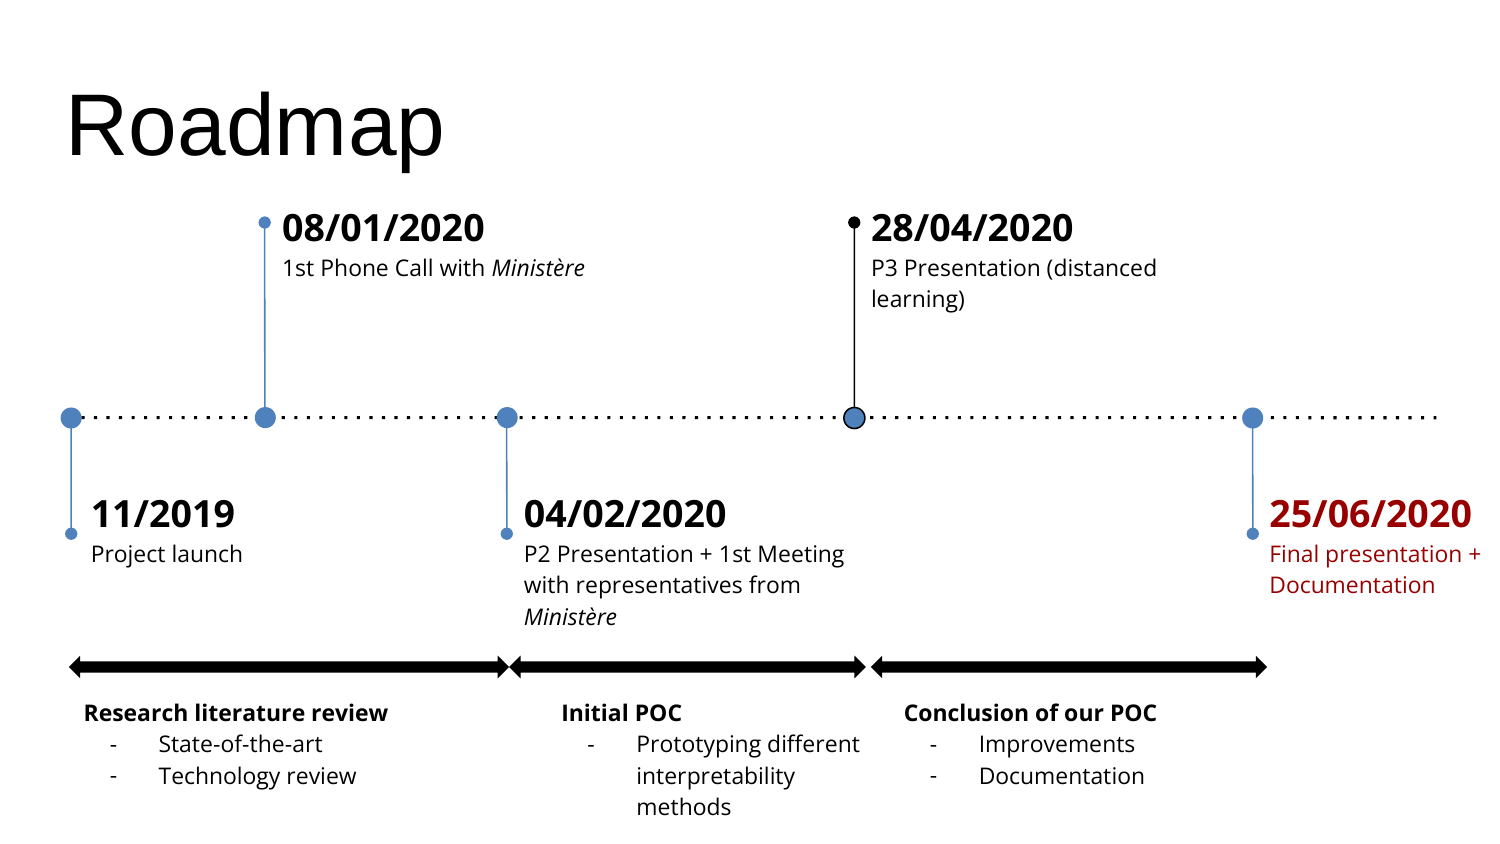

Roadmap
08/01/2020
1st Phone Call with Ministère
28/04/2020
P3 Presentation (distanced learning)

11/2019
Project launch
04/02/2020
P2 Presentation + 1st Meeting with representatives from Ministère
25/06/2020
Final presentation +
Documentation

Research literature review
State-of-the-art
Technology review

Initial POC
Prototyping different interpretability methods

Conclusion of our POC
Improvements
Documentation